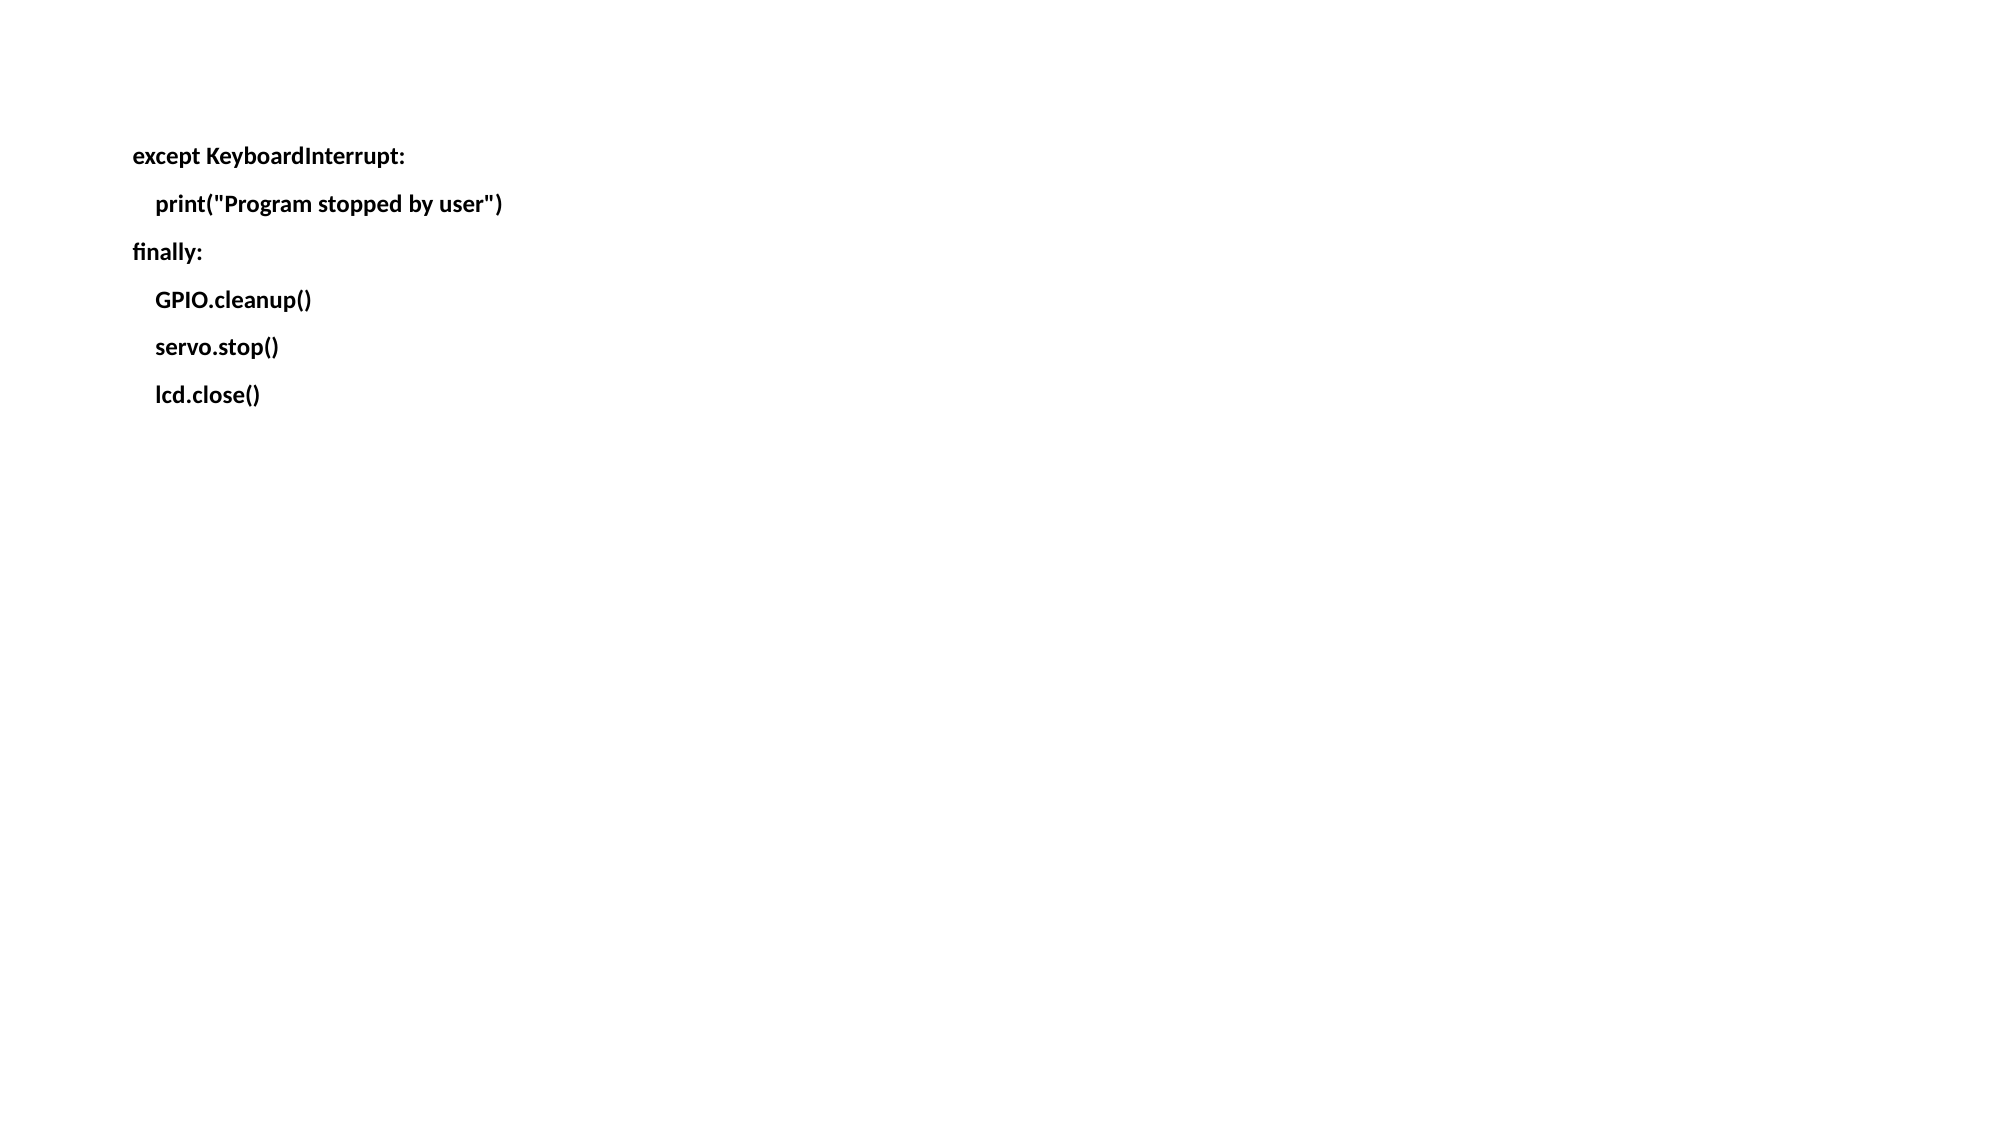

except KeyboardInterrupt:
    print("Program stopped by user")
finally:
    GPIO.cleanup()
    servo.stop()
    lcd.close()